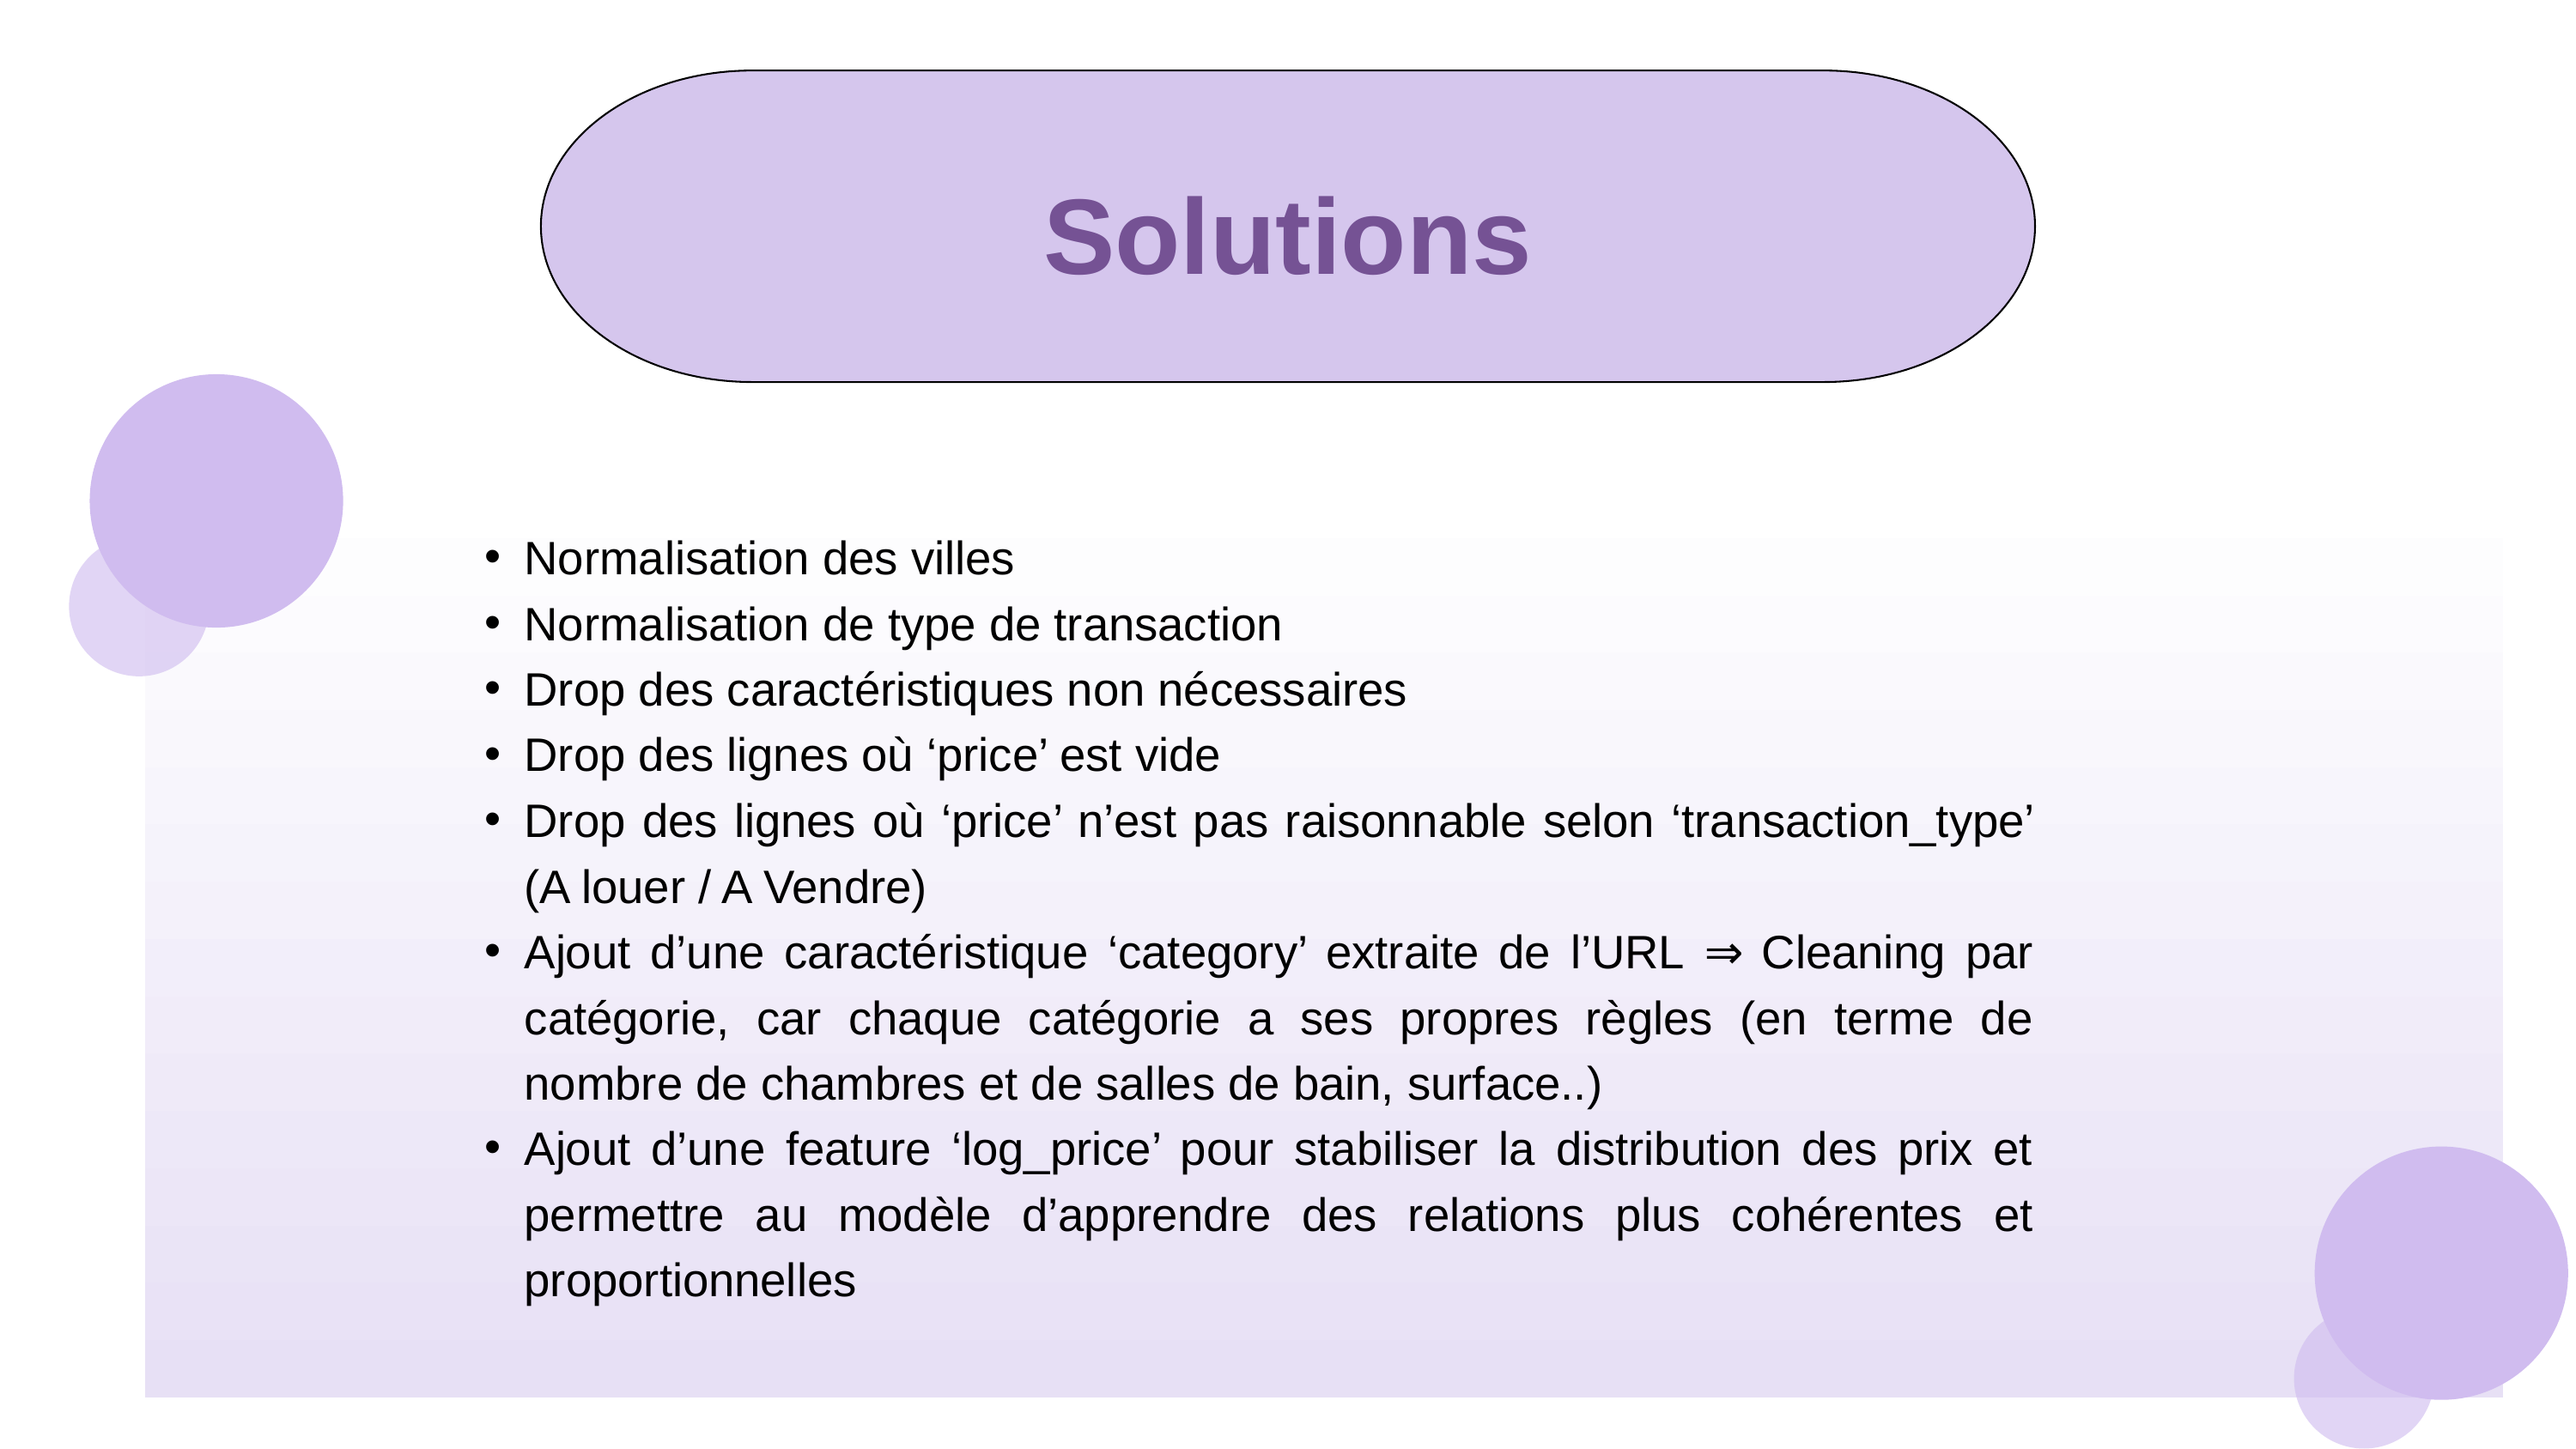

Solutions

Normalisation des villes
Normalisation de type de transaction
Drop des caractéristiques non nécessaires
Drop des lignes où ‘price’ est vide
Drop des lignes où ‘price’ n’est pas raisonnable selon ‘transaction_type’ (A louer / A Vendre)
Ajout d’une caractéristique ‘category’ extraite de l’URL ⇒ Cleaning par catégorie, car chaque catégorie a ses propres règles (en terme de nombre de chambres et de salles de bain, surface..)
Ajout d’une feature ‘log_price’ pour stabiliser la distribution des prix et permettre au modèle d’apprendre des relations plus cohérentes et proportionnelles